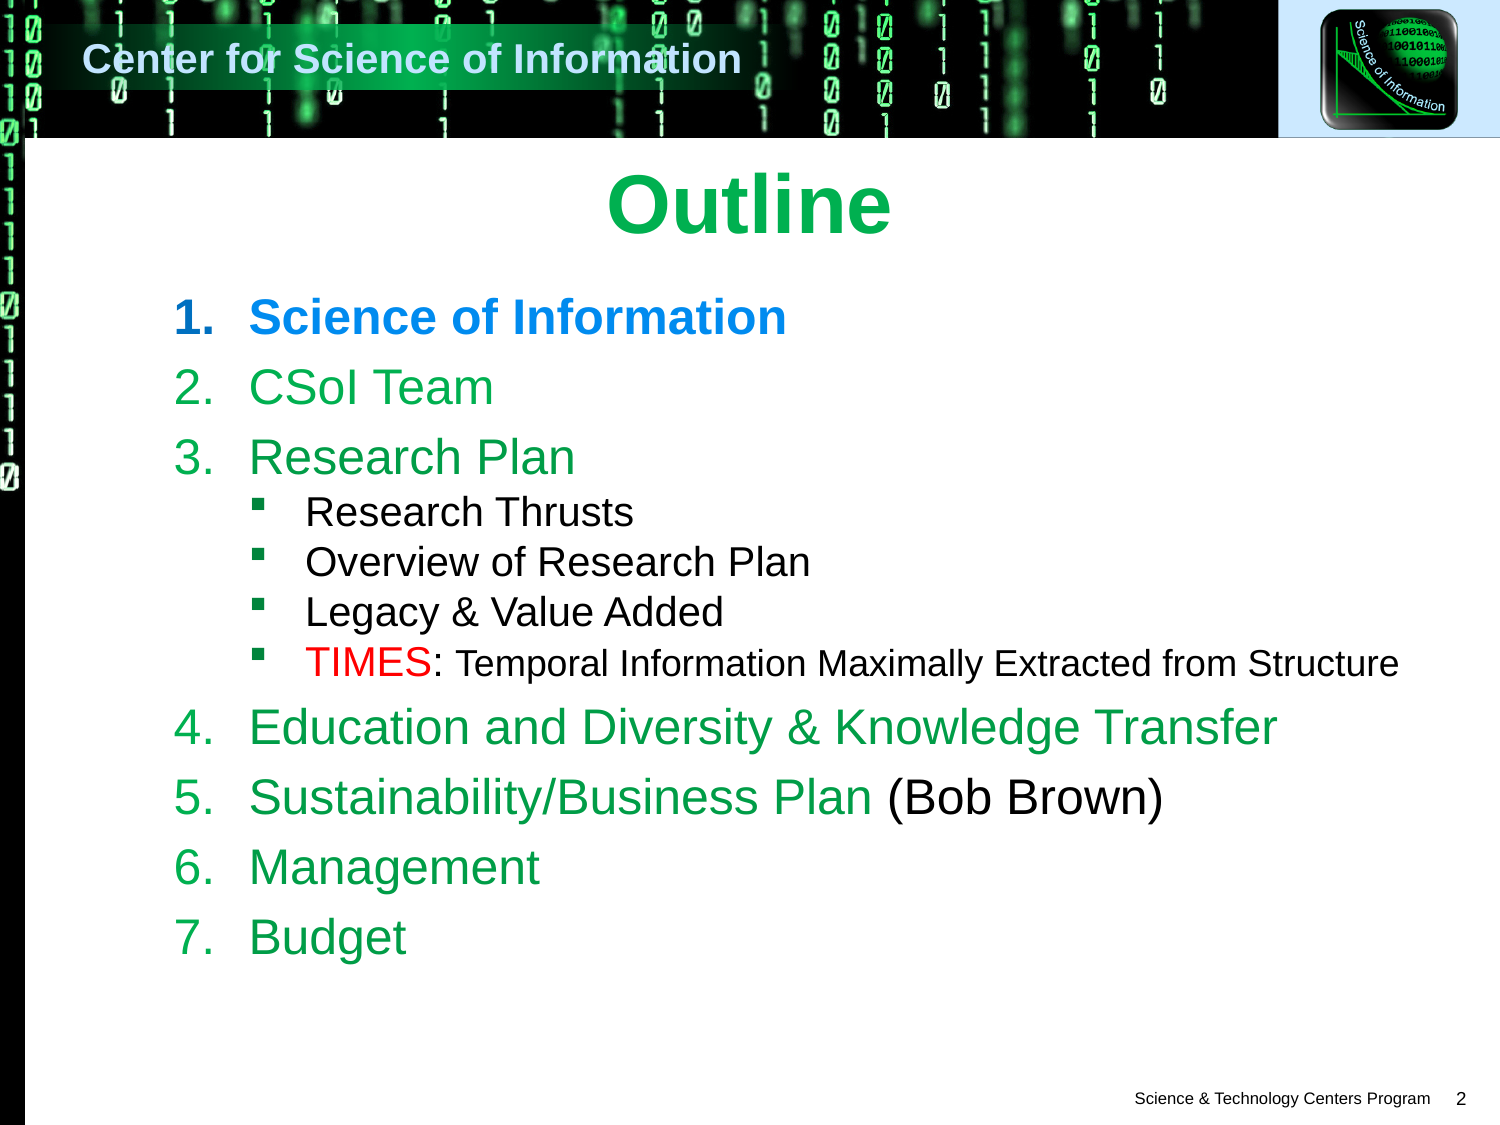

# Outline
Science of Information
CSoI Team
Research Plan
Research Thrusts
Overview of Research Plan
Legacy & Value Added
TIMES: Temporal Information Maximally Extracted from Structure
Education and Diversity & Knowledge Transfer
Sustainability/Business Plan (Bob Brown)
Management
Budget
2